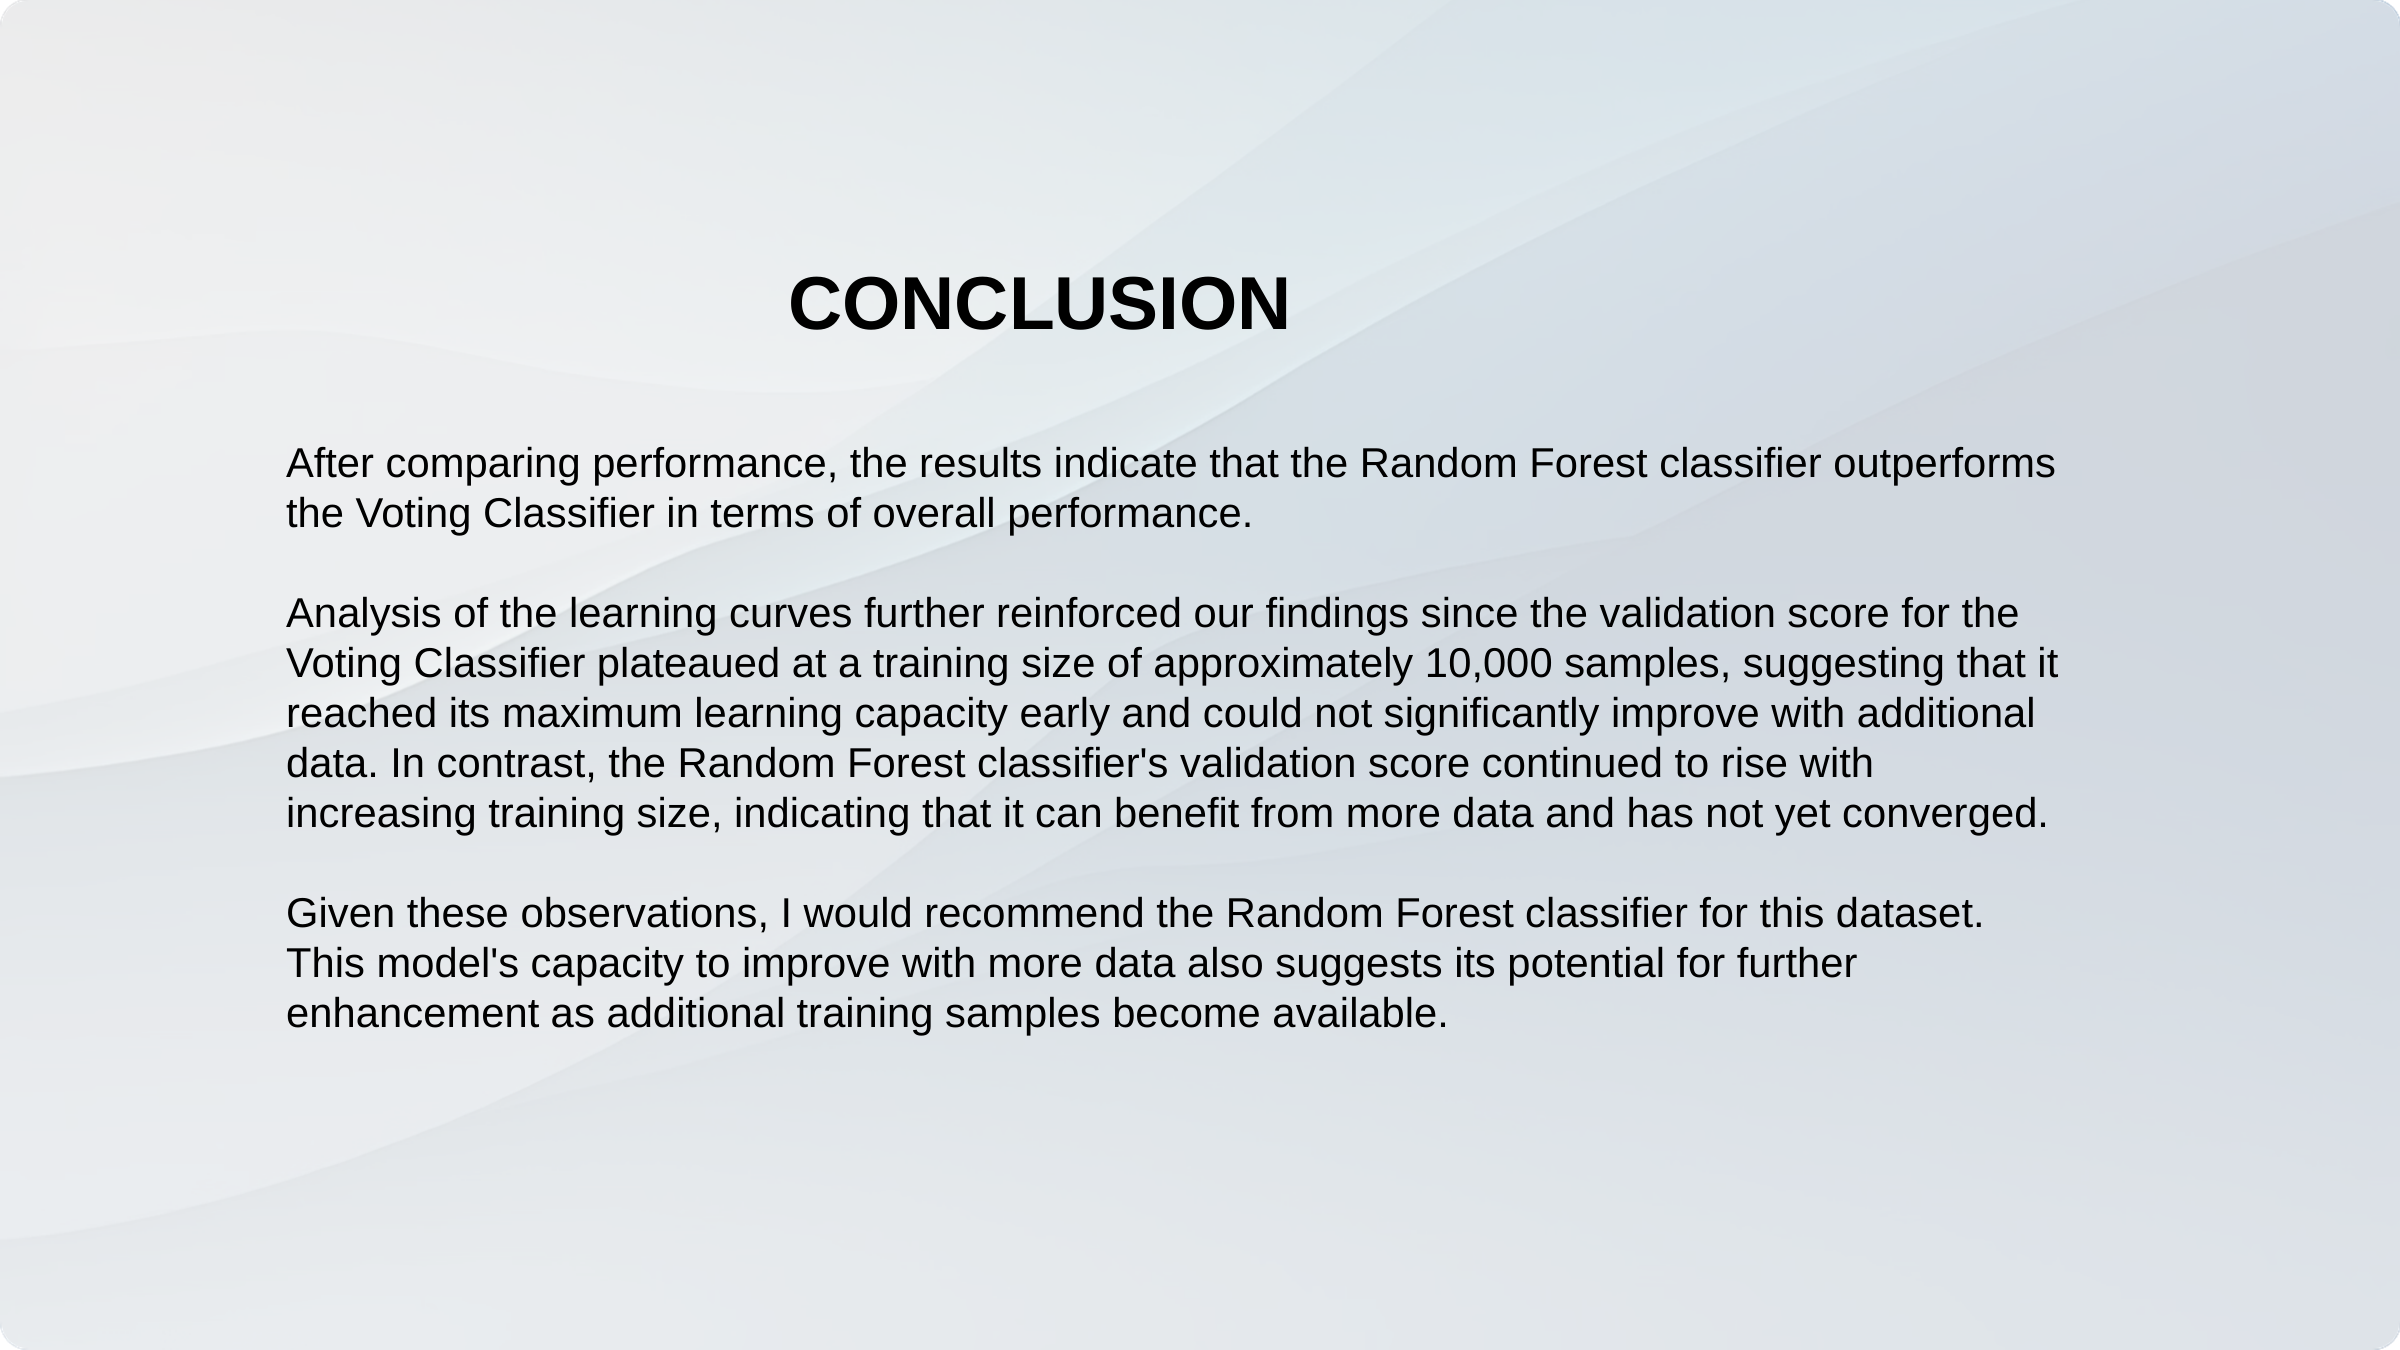

CONCLUSION
After comparing performance, the results indicate that the Random Forest classifier outperforms the Voting Classifier in terms of overall performance.

Analysis of the learning curves further reinforced our findings since the validation score for the Voting Classifier plateaued at a training size of approximately 10,000 samples, suggesting that it reached its maximum learning capacity early and could not significantly improve with additional data. In contrast, the Random Forest classifier's validation score continued to rise with increasing training size, indicating that it can benefit from more data and has not yet converged.

Given these observations, I would recommend the Random Forest classifier for this dataset. This model's capacity to improve with more data also suggests its potential for further enhancement as additional training samples become available.